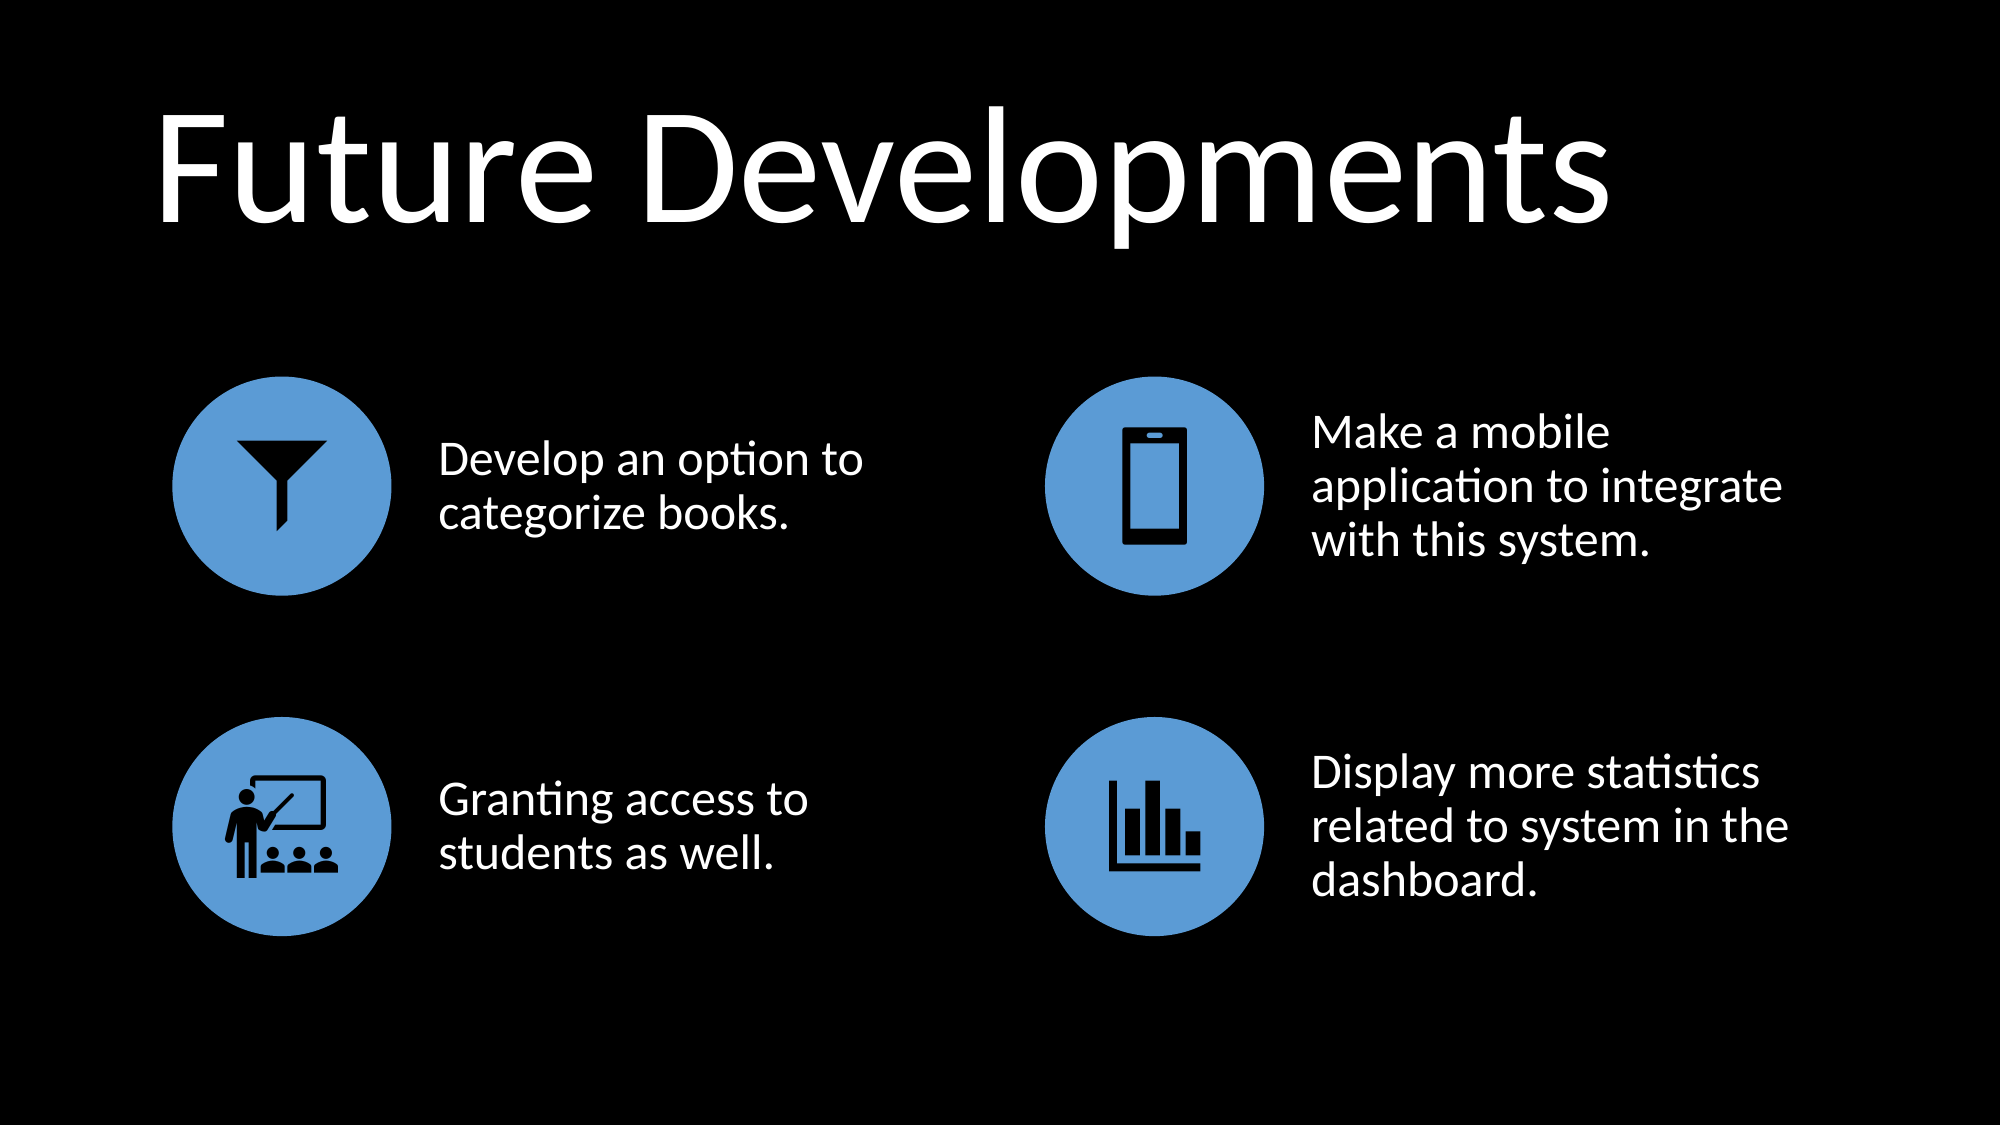

# Future Developments
Develop an option to categorize books.
Make a mobile application to integrate with this system.
Granting access to students as well.
Display more statistics related to system in the dashboard.